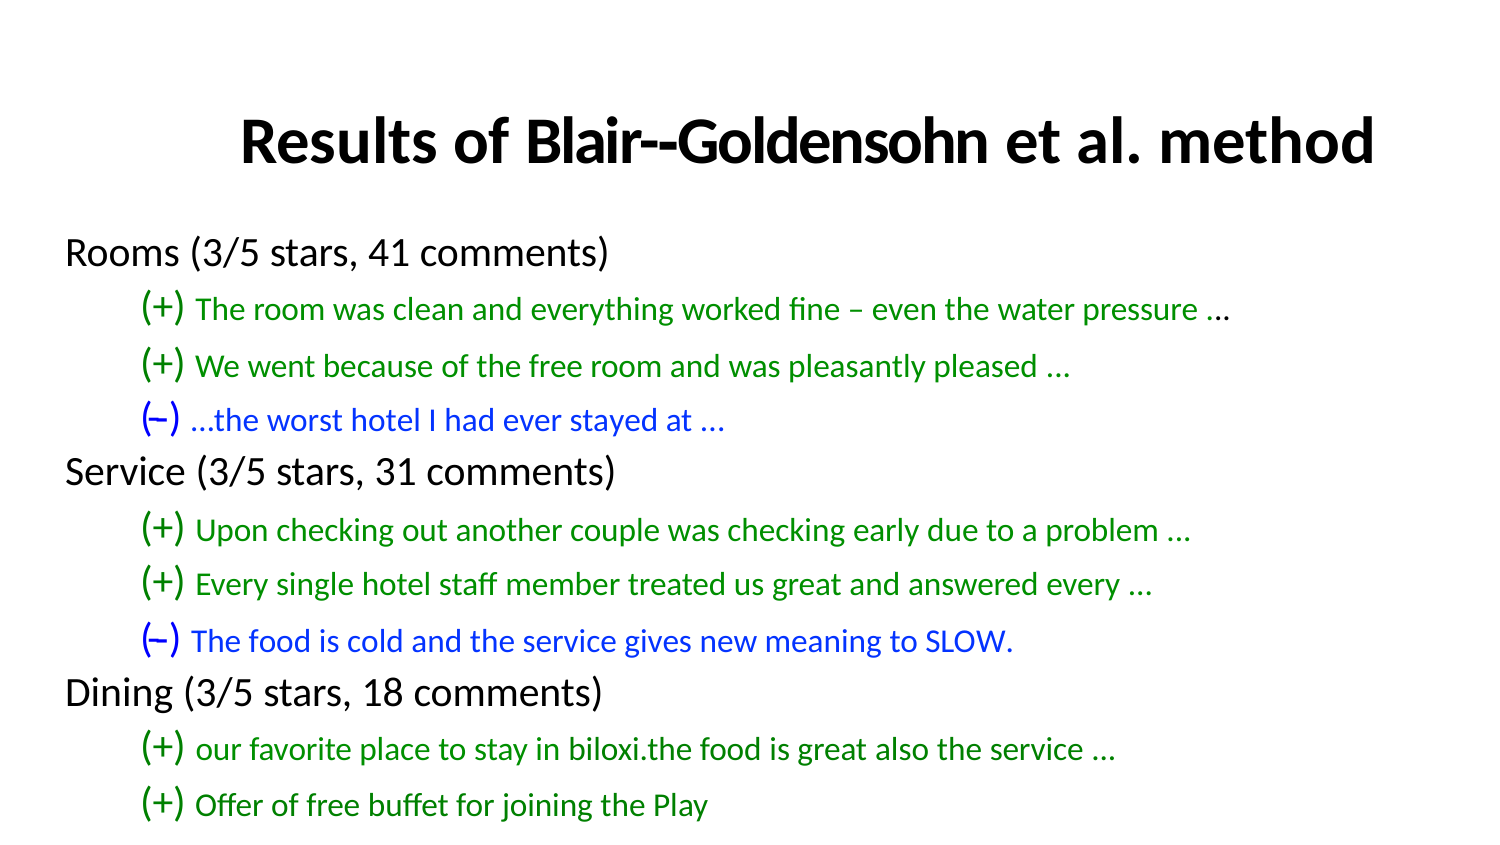

# Results of Blair-­‐Goldensohn et al. method
Rooms (3/5 stars, 41 comments)
(+) The room was clean and everything worked fine – even the water pressure ...
(+) We went because of the free room and was pleasantly pleased ...
(-­‐) …the worst hotel I had ever stayed at ...
Service (3/5 stars, 31 comments)
(+) Upon checking out another couple was checking early due to a problem ...
(+) Every single hotel staﬀ member treated us great and answered every ...
(-­‐) The food is cold and the service gives new meaning to SLOW.
Dining (3/5 stars, 18 comments)
(+) our favorite place to stay in biloxi.the food is great also the service ...
(+) Oﬀer of free buﬀet for joining the Play